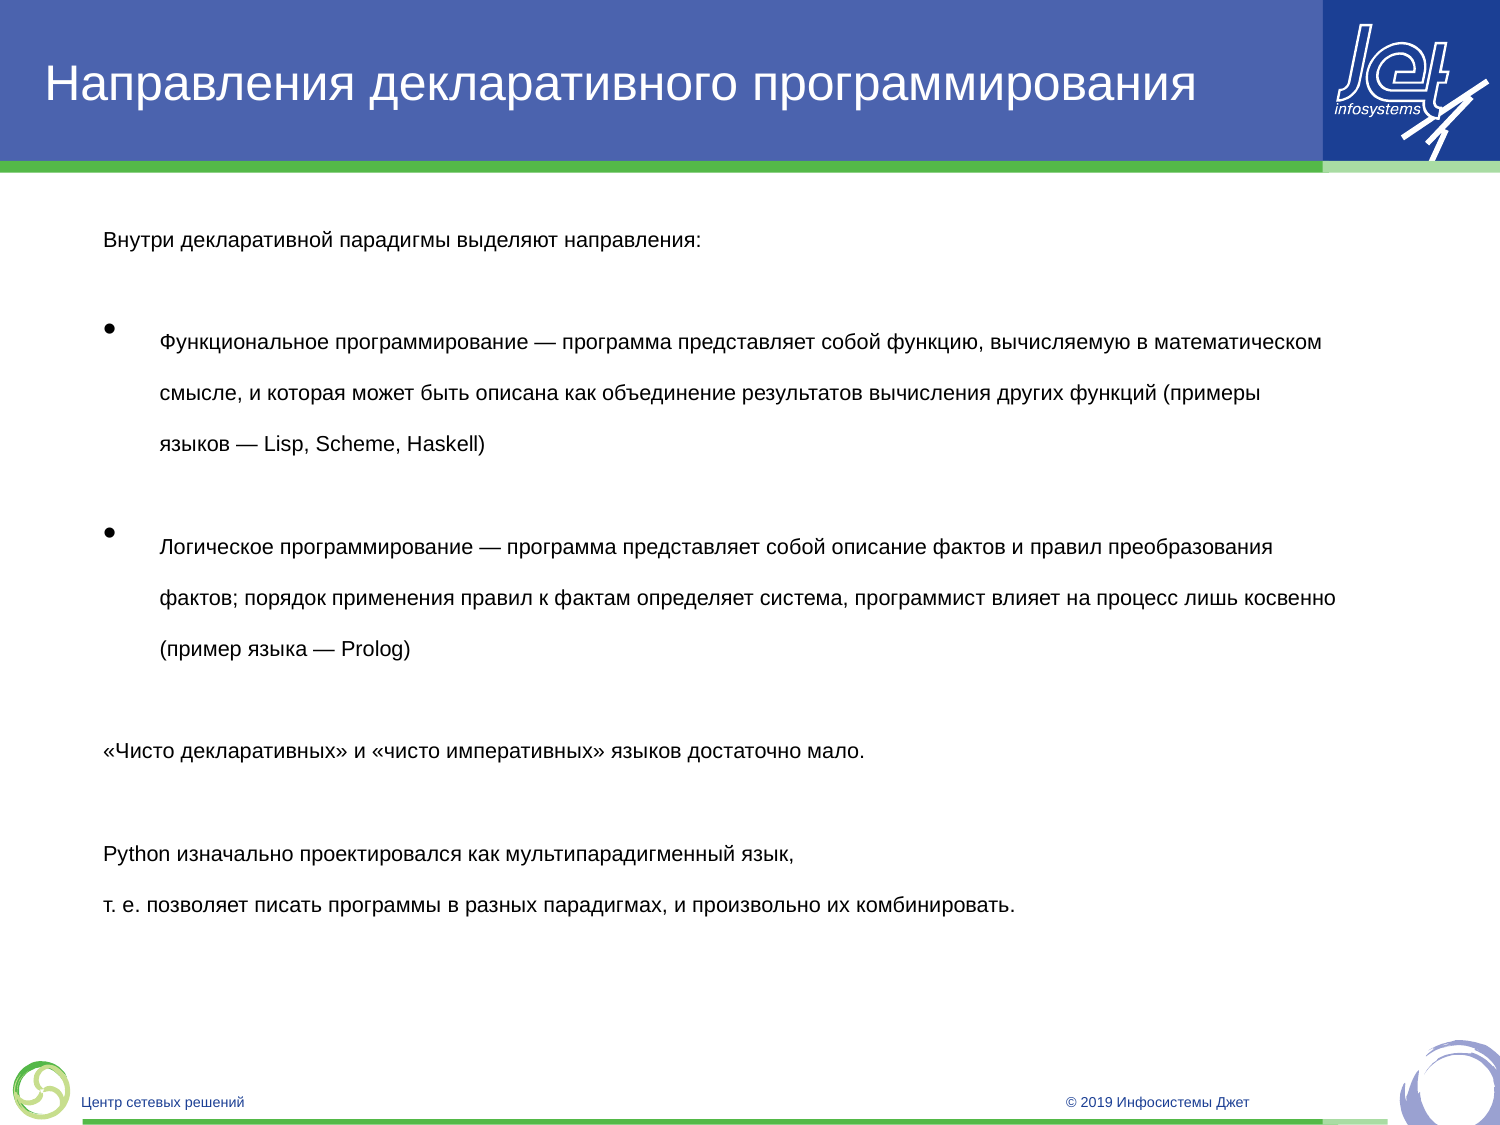

# Направления декларативного программирования
Внутри декларативной парадигмы выделяют направления:

Функциональное программирование — программа представляет собой функцию, вычисляемую в математическом смысле, и которая может быть описана как объединение результатов вычисления других функций (примеры языков — Lisp, Scheme, Haskell)

Логическое программирование — программа представляет собой описание фактов и правил преобразования фактов; порядок применения правил к фактам определяет система, программист влияет на процесс лишь косвенно (пример языка — Prolog)

«Чисто декларативных» и «чисто императивных» языков достаточно мало.

Python изначально проектировался как мультипарадигменный язык,
т. е. позволяет писать программы в разных парадигмах, и произвольно их комбинировать.